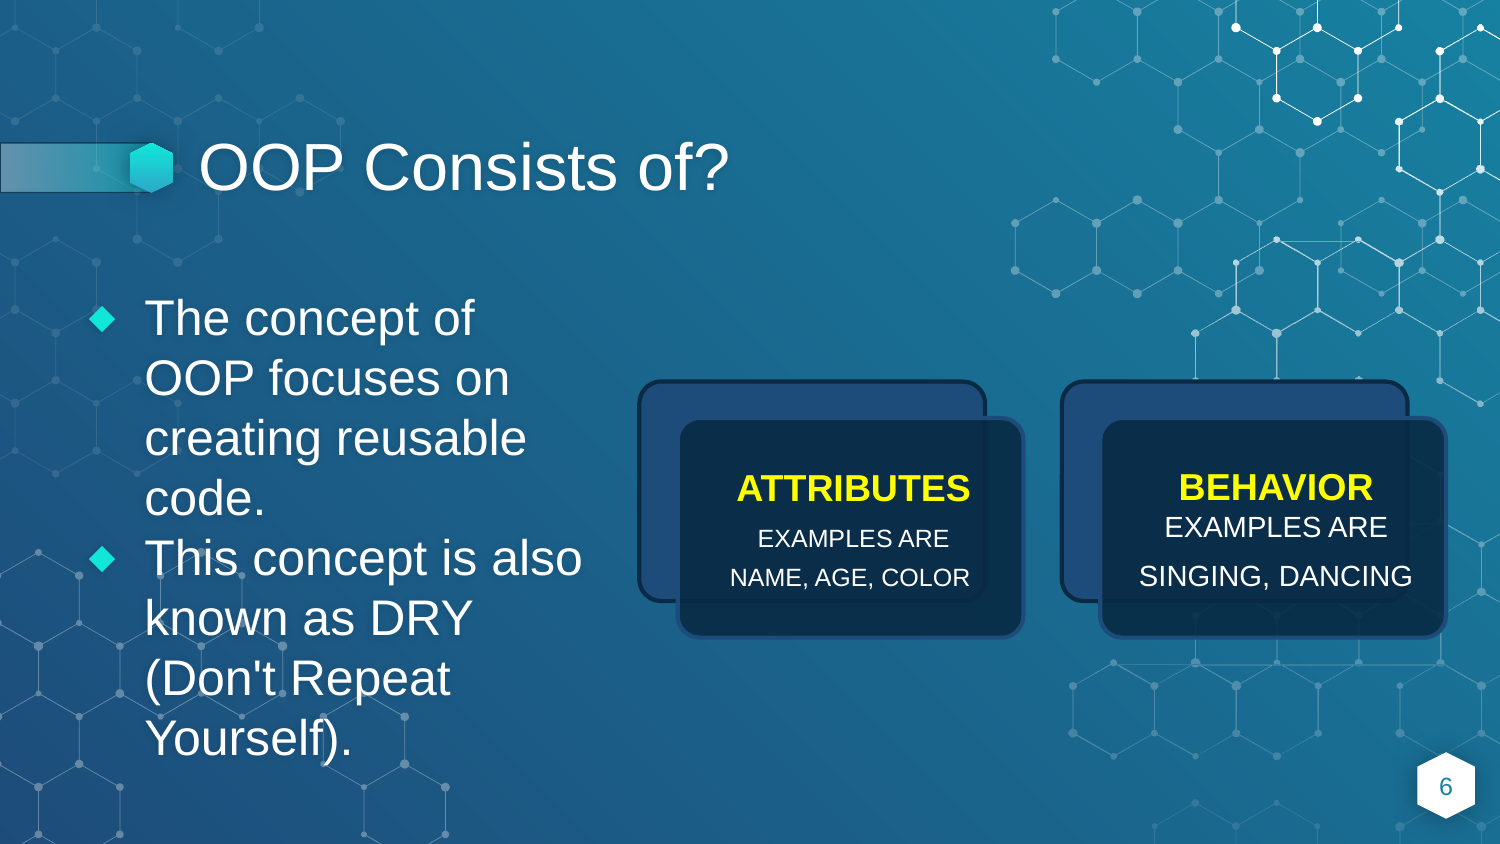

# OOP Consists of?
The concept of OOP focuses on creating reusable code.
This concept is also known as DRY (Don't Repeat Yourself).

Attributes
Examples are
name, age, color
behavior
examples are
singing, dancing
6